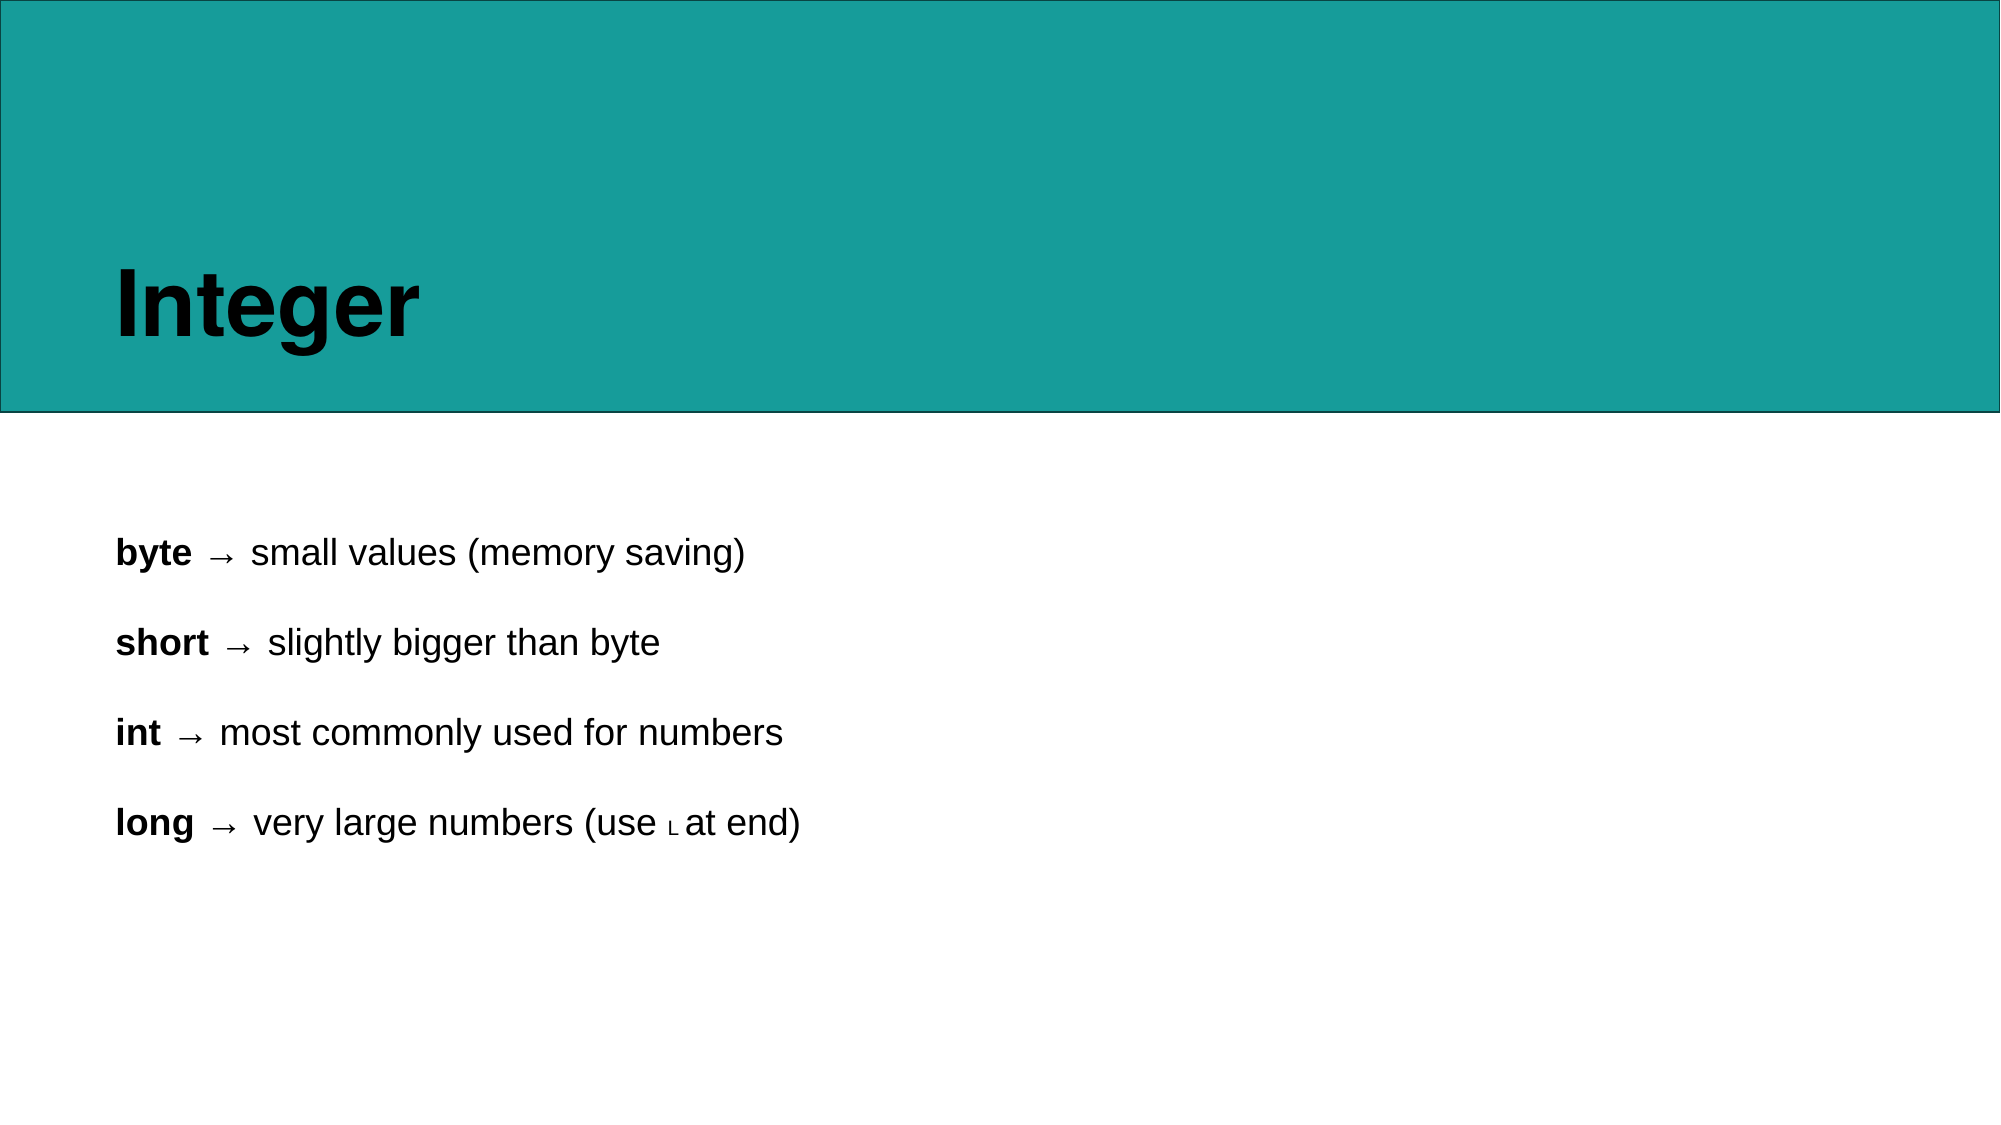

# Integer

byte → small values (memory saving)
short → slightly bigger than byte
int → most commonly used for numbers
long → very large numbers (use L at end)